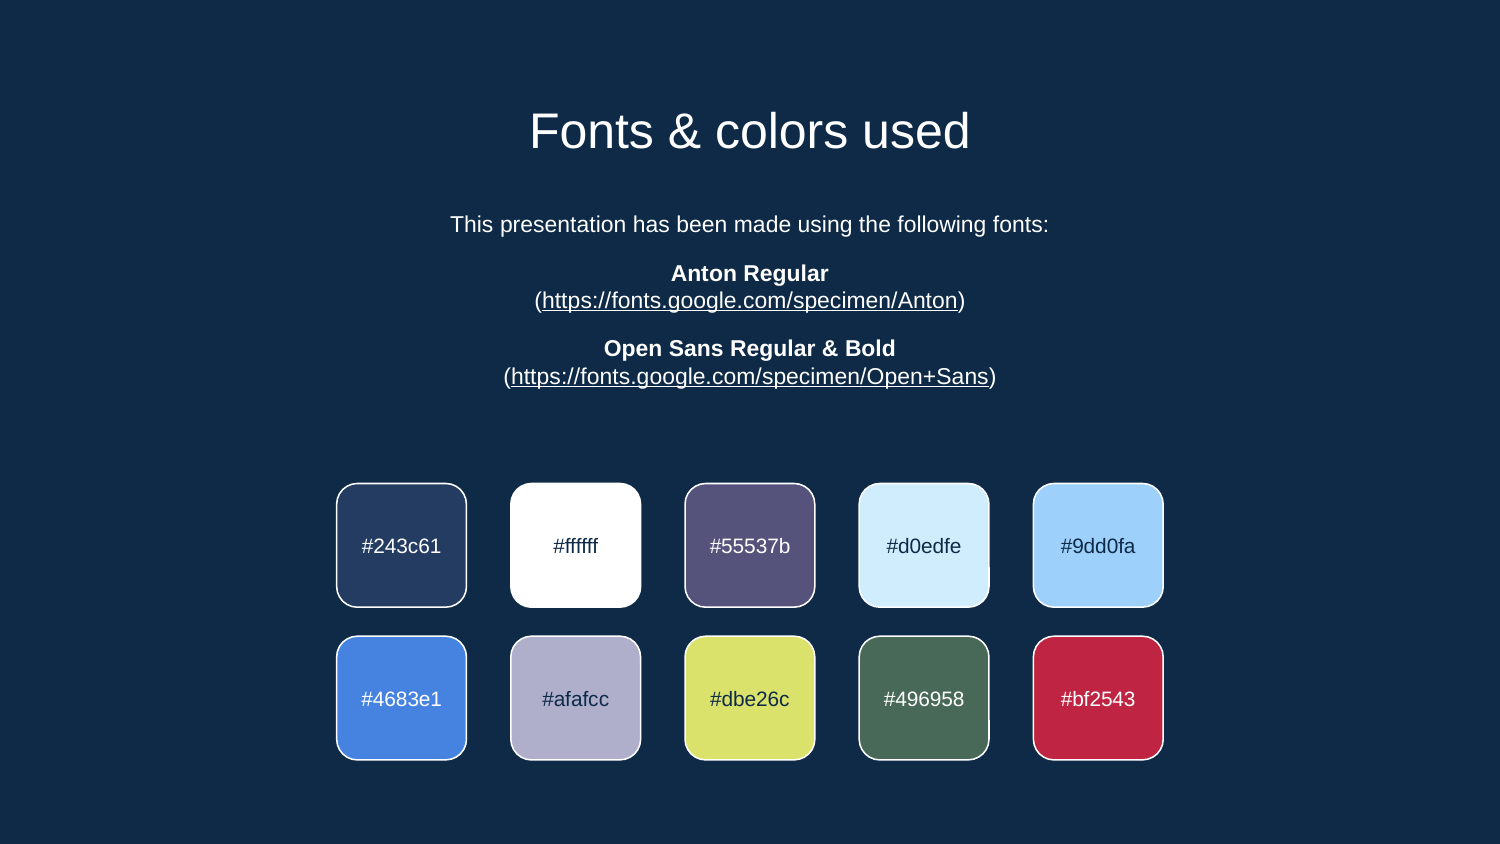

# Fonts & colors used
This presentation has been made using the following fonts:
Anton Regular
(https://fonts.google.com/specimen/Anton)
Open Sans Regular & Bold
(https://fonts.google.com/specimen/Open+Sans)

#243c61
#ffffff
#55537b
#d0edfe
#9dd0fa

#4683e1
#afafcc
#dbe26c
#496958
#bf2543